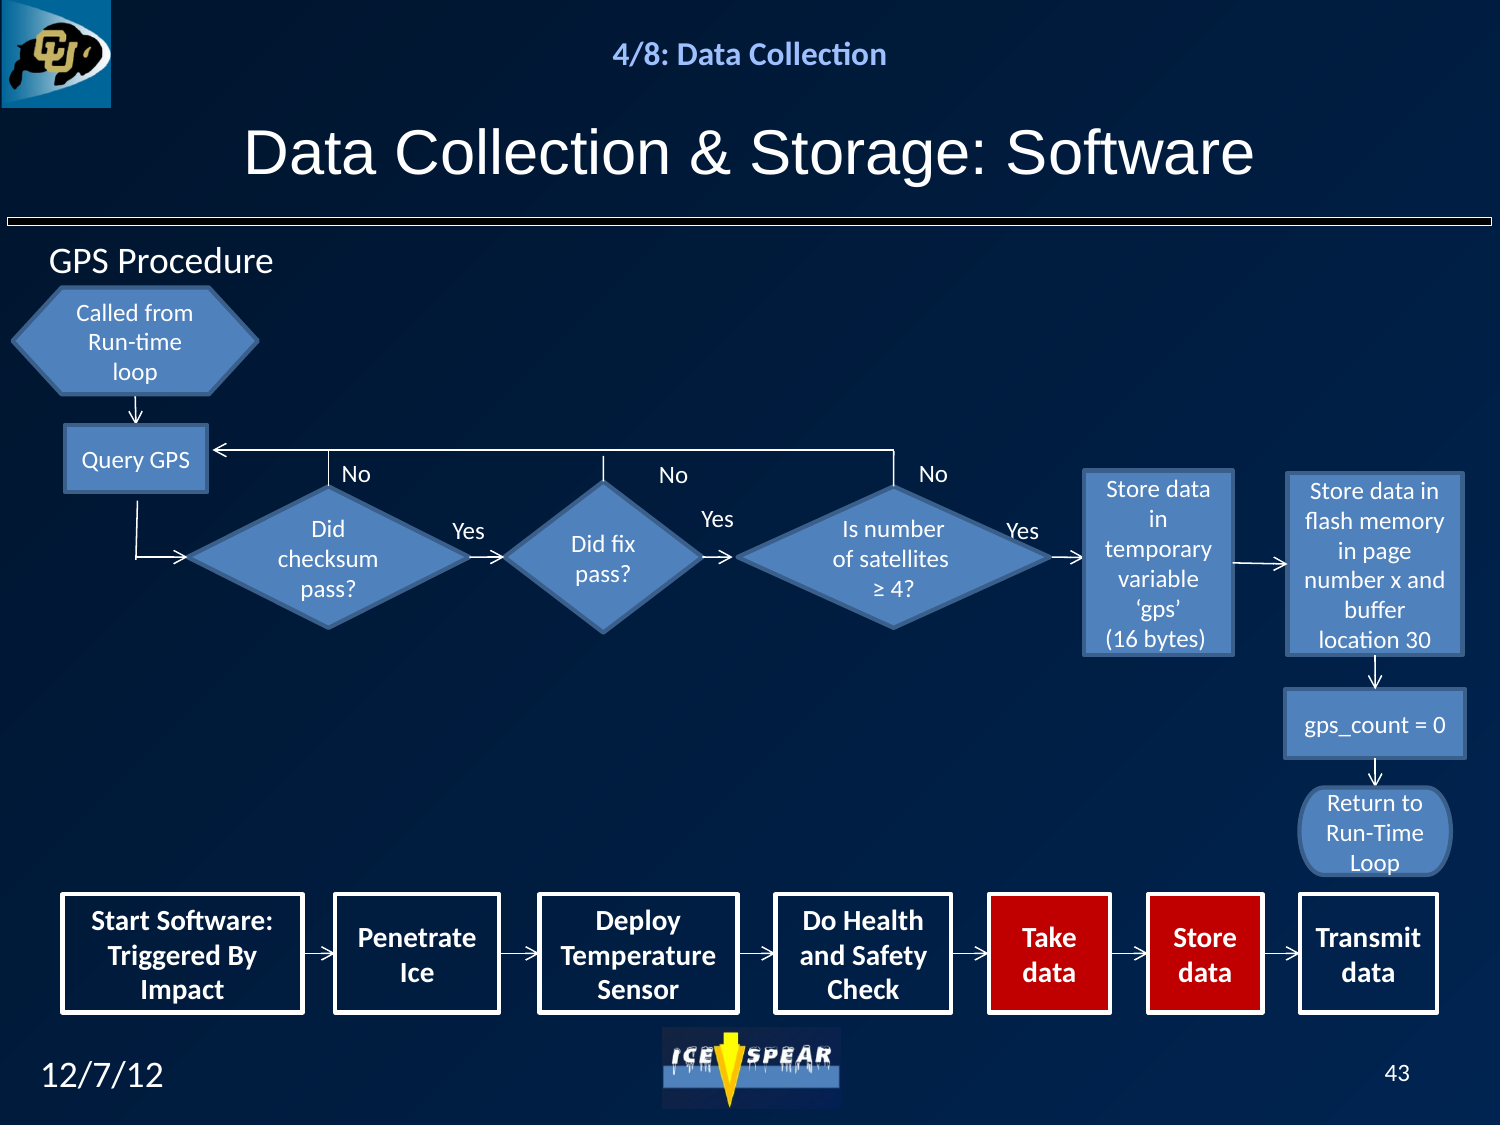

# Data Collection & Storage: Software
GPS Procedure
Called from Run-time loop
Query GPS
No
No
No
Store data in temporary variable ‘gps’
(16 bytes)
Store data in flash memory in page number x and buffer location 30
Did fix pass?
Did checksum pass?
Is number of satellites  ≥ 4?
Yes
Yes
Yes
gps_count = 0
Return to Run-Time Loop
Start Software: Triggered By Impact
Penetrate Ice
Deploy Temperature Sensor
Do Health and Safety Check
Take data
Store data
Transmit data
12/7/12
43